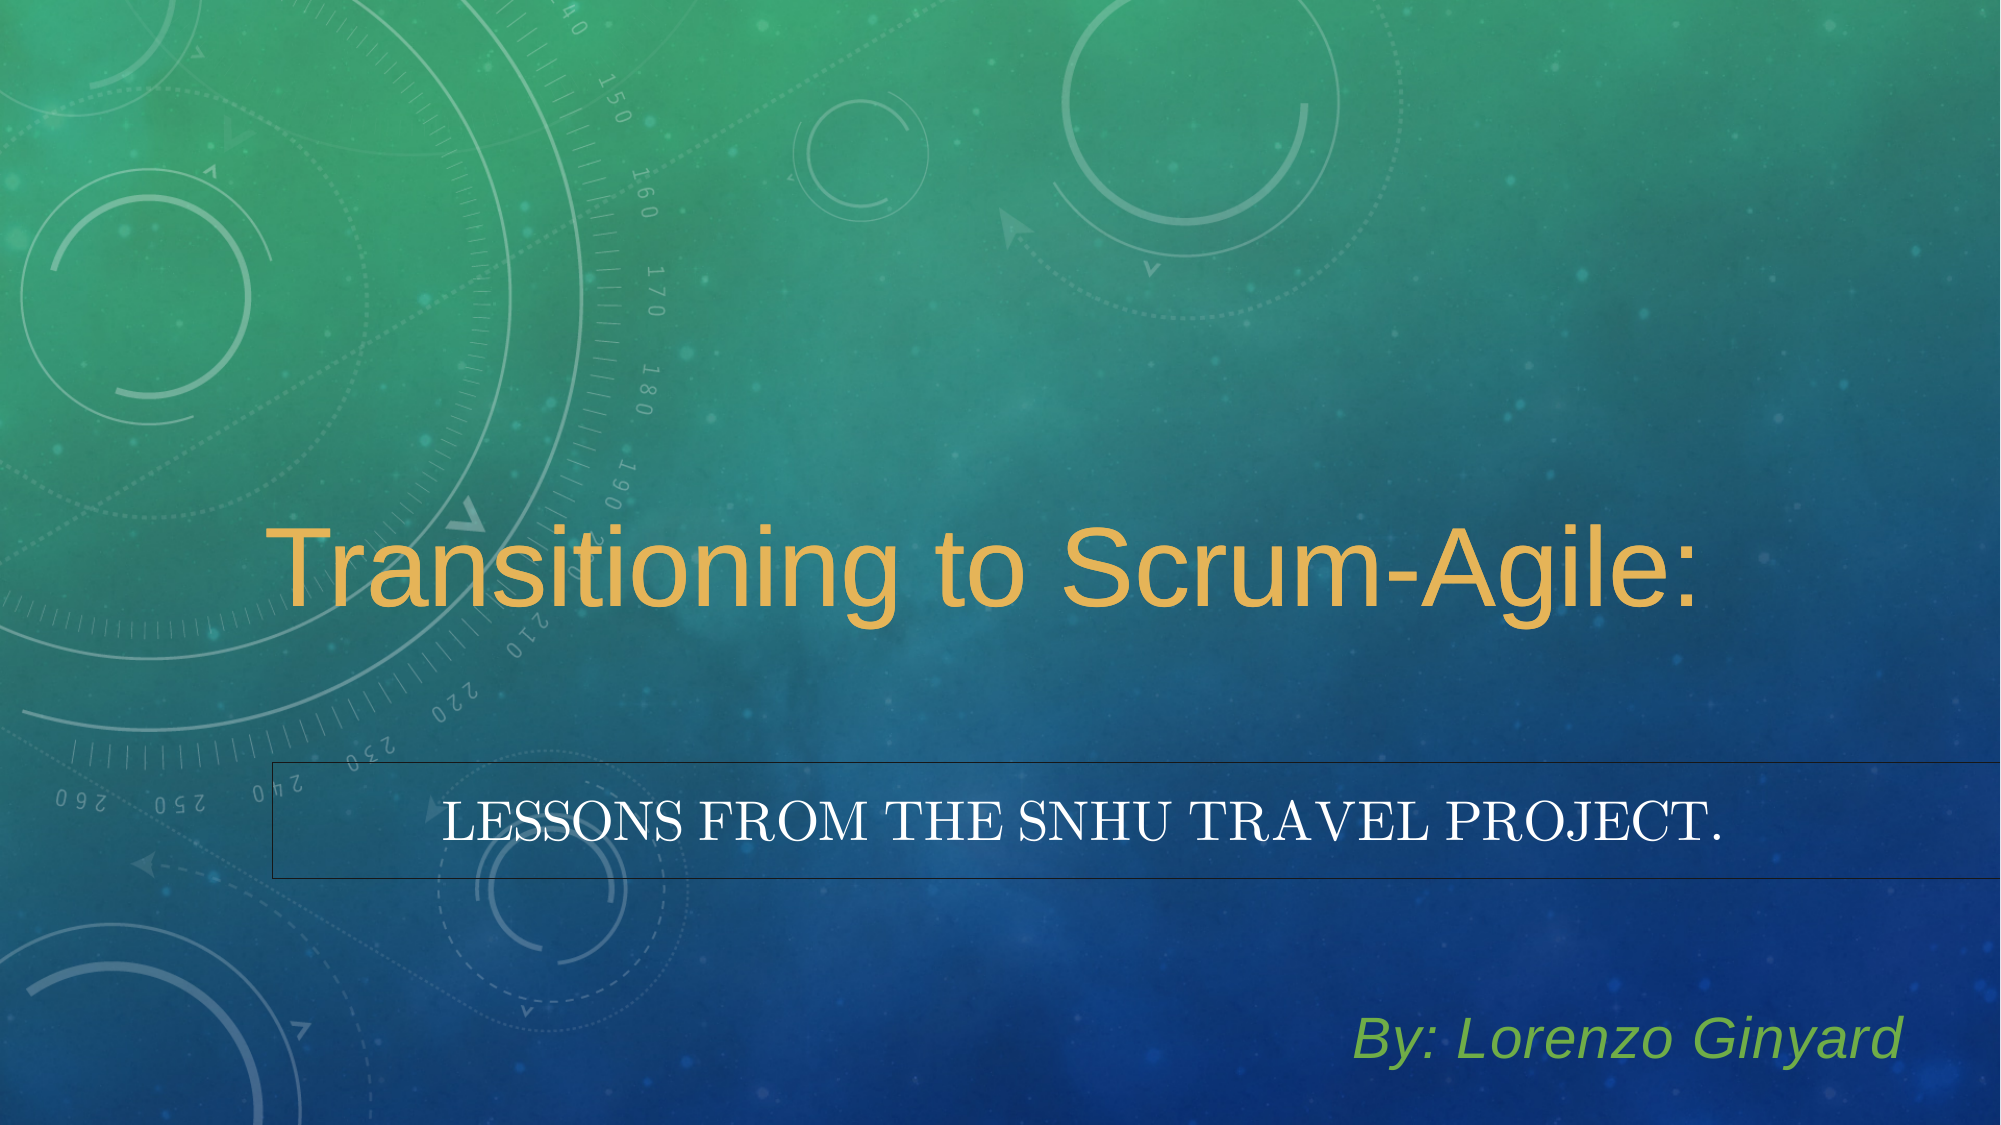

#
Transitioning to Scrum-Agile:
Transitioning to Scrum-Agile:
Lessons from the SNHU travel project.

By: Lorenzo Ginyard